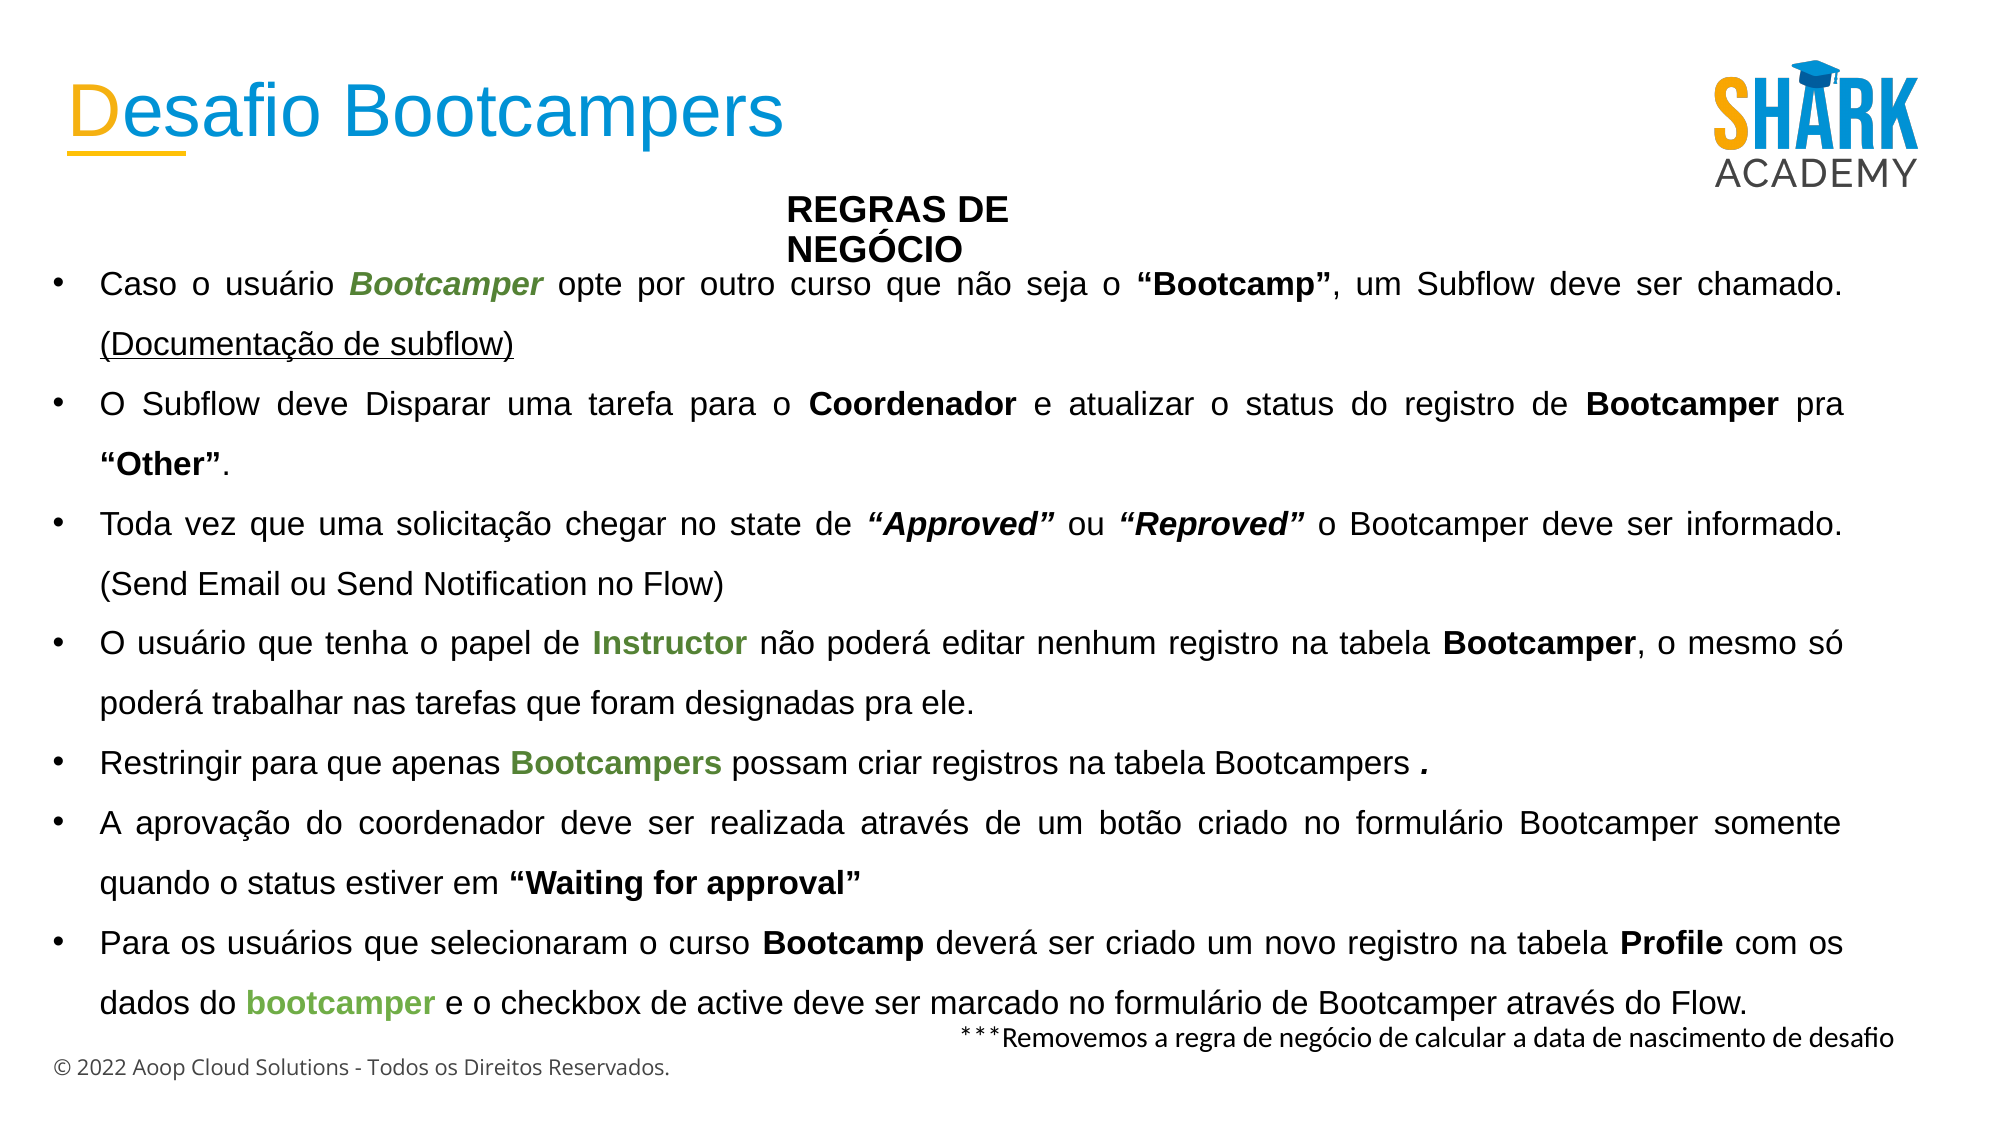

# Desafio Bootcampers
REGRAS DE NEGÓCIO
Caso o usuário Bootcamper opte por outro curso que não seja o “Bootcamp”, um Subflow deve ser chamado. (Documentação de subflow)
O Subflow deve Disparar uma tarefa para o Coordenador e atualizar o status do registro de Bootcamper pra “Other”.
Toda vez que uma solicitação chegar no state de “Approved” ou “Reproved” o Bootcamper deve ser informado. (Send Email ou Send Notification no Flow)
O usuário que tenha o papel de Instructor não poderá editar nenhum registro na tabela Bootcamper, o mesmo só poderá trabalhar nas tarefas que foram designadas pra ele.
Restringir para que apenas Bootcampers possam criar registros na tabela Bootcampers .
A aprovação do coordenador deve ser realizada através de um botão criado no formulário Bootcamper somente quando o status estiver em “Waiting for approval”
Para os usuários que selecionaram o curso Bootcamp deverá ser criado um novo registro na tabela Profile com os dados do bootcamper e o checkbox de active deve ser marcado no formulário de Bootcamper através do Flow.

***Removemos a regra de negócio de calcular a data de nascimento de desafio